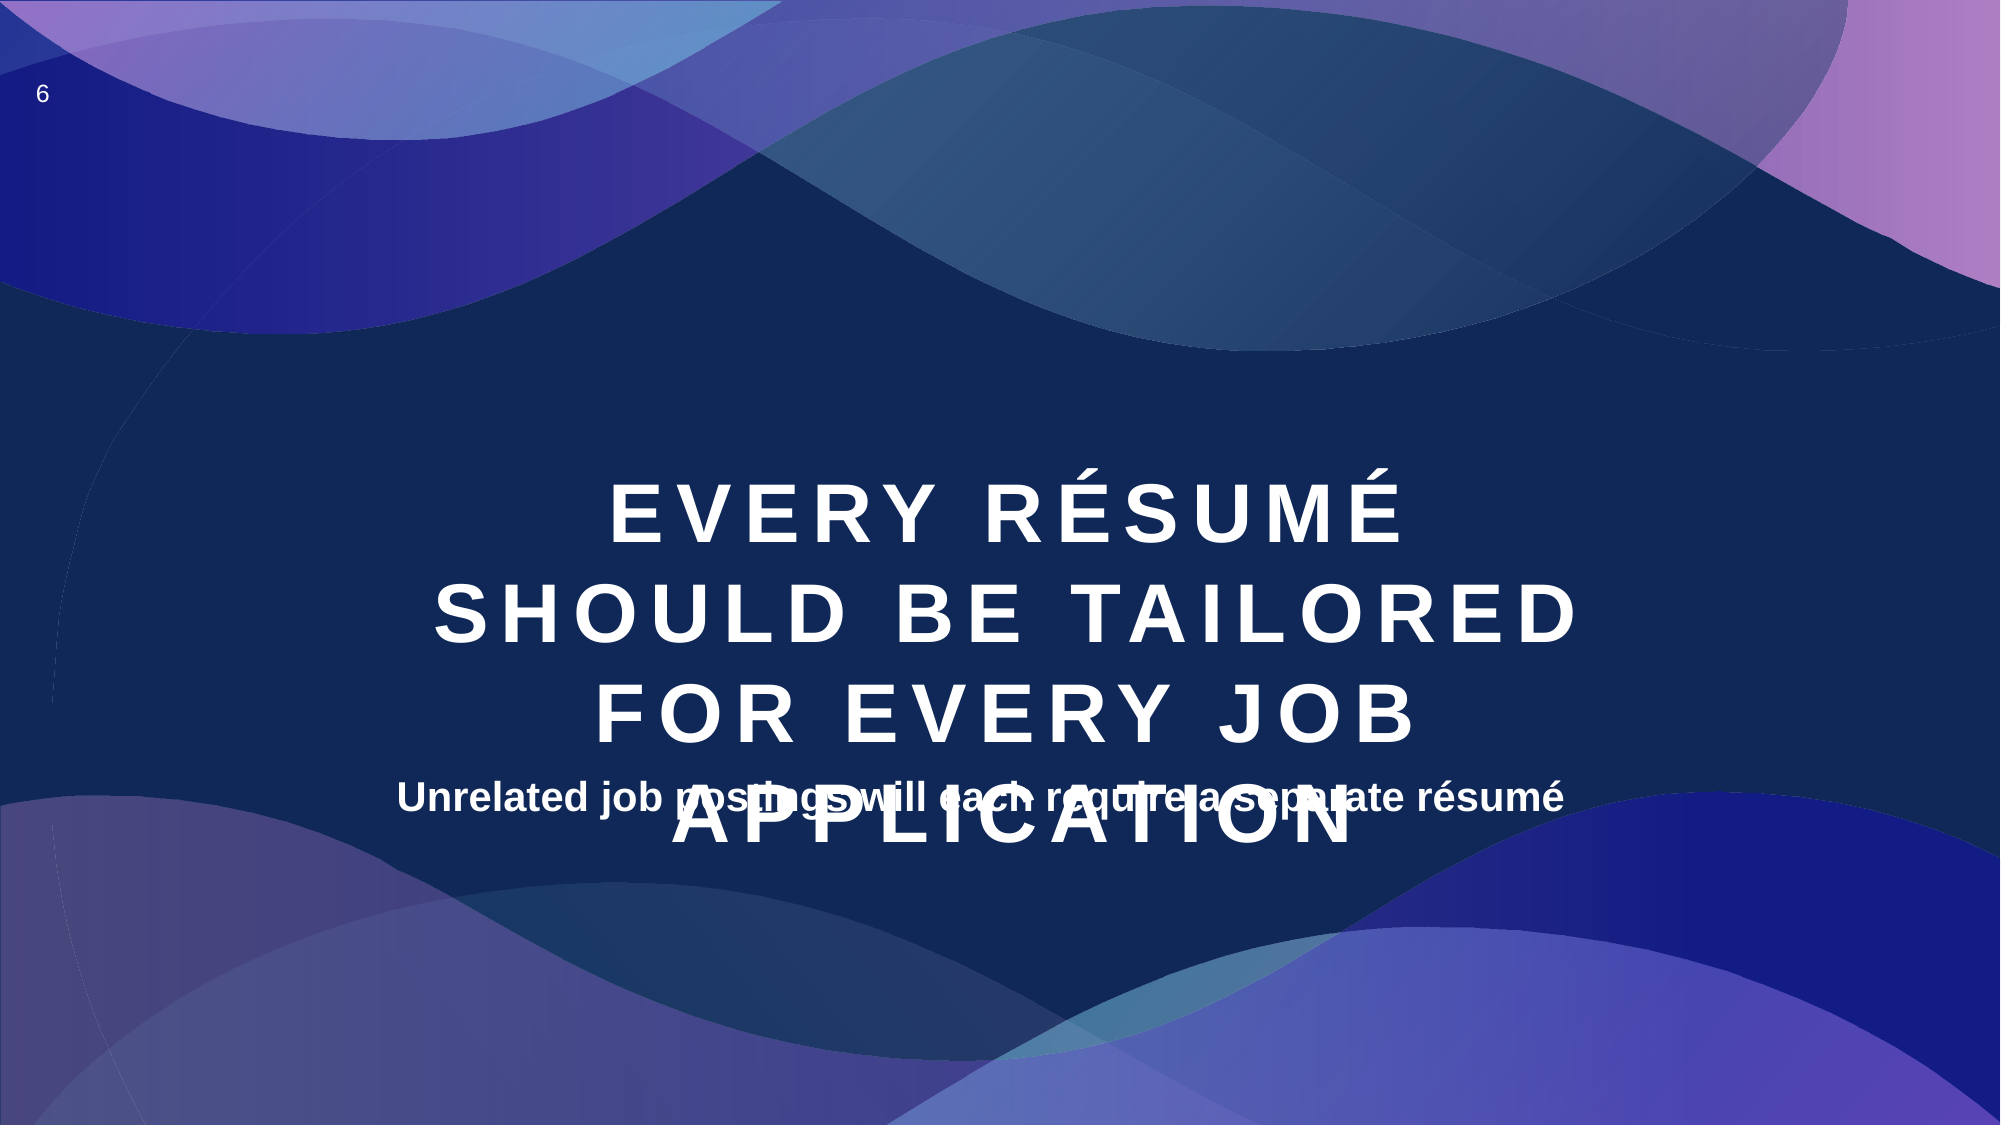

6
# Every résumé should be tailored for every job application
Unrelated job postings will each require a separate résumé